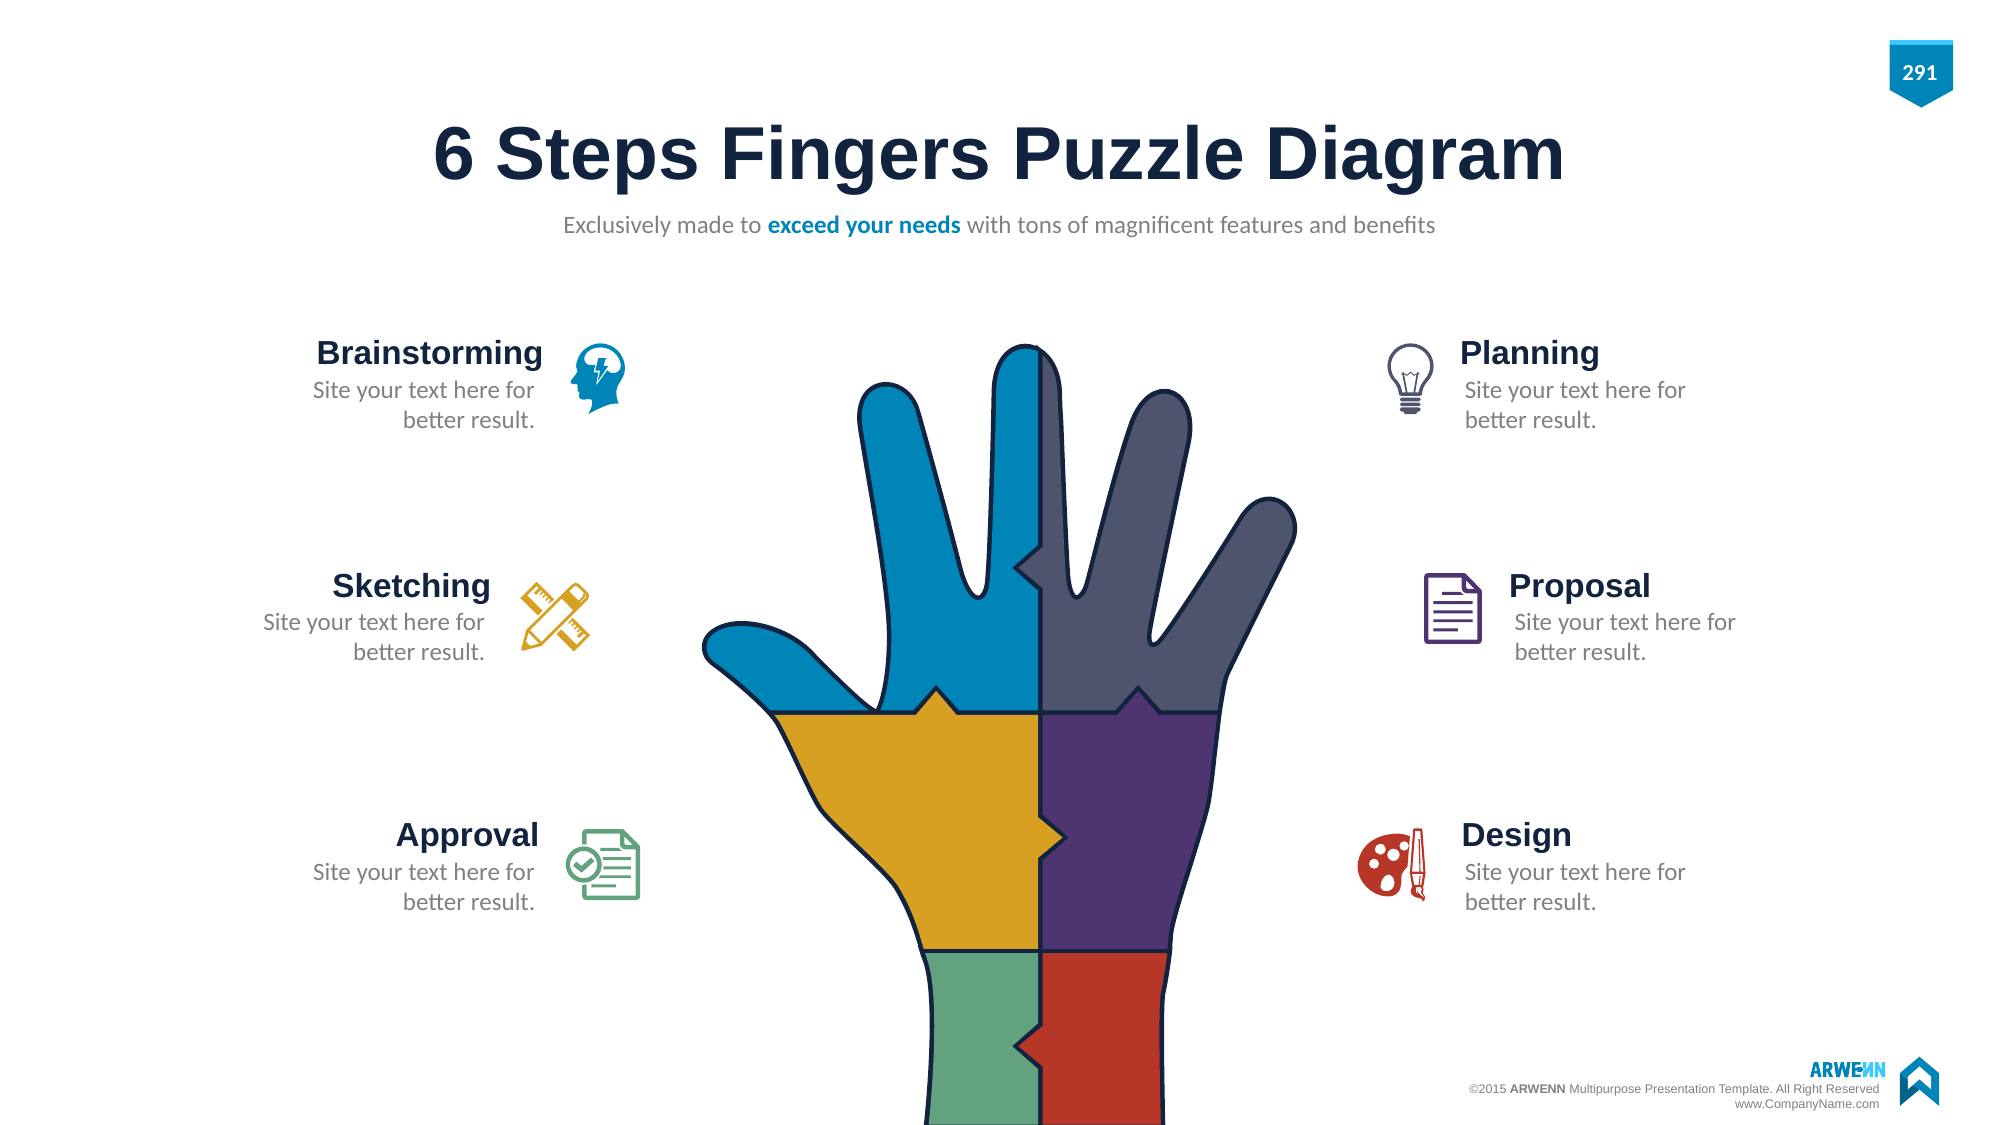

# 6 Steps Fingers Puzzle Diagram
Exclusively made to exceed your needs with tons of magnificent features and benefits
Brainstorming
Site your text here for better result.
Planning
Site your text here for better result.

Sketching
Site your text here for better result.
Proposal
Site your text here for better result.

Approval
Site your text here for better result.
Design
Site your text here for better result.